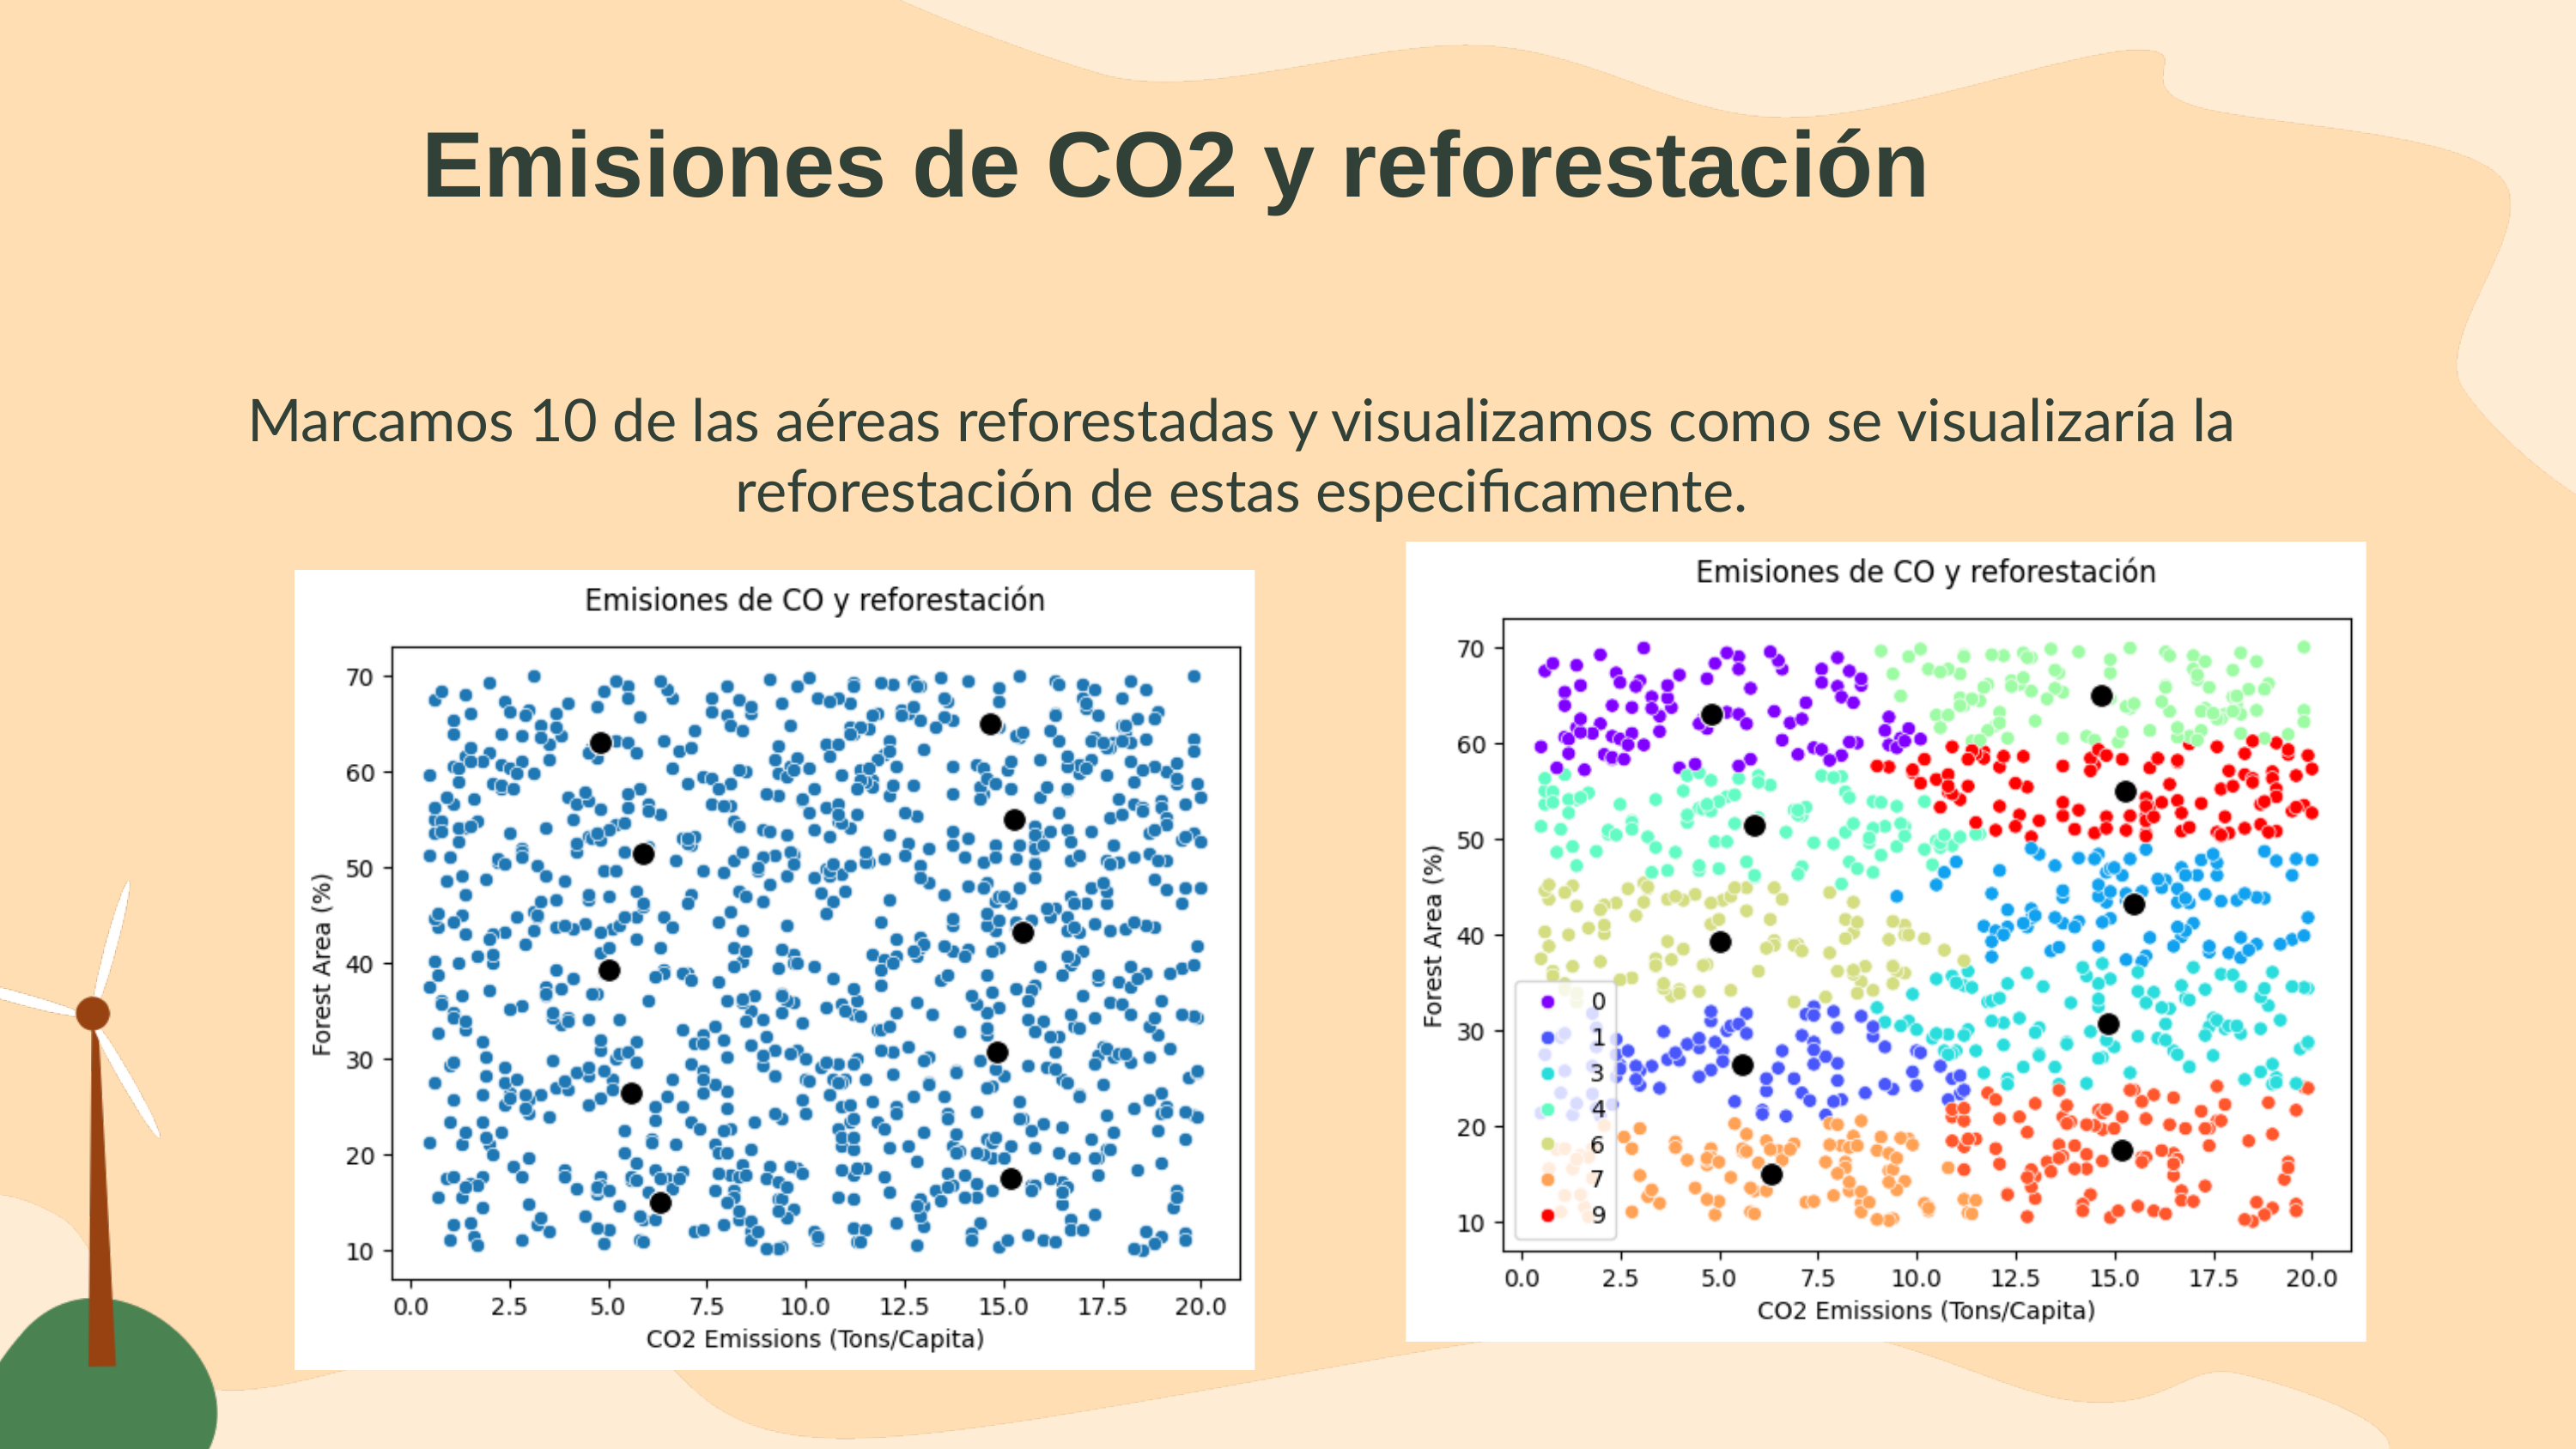

Emisiones de CO2 y reforestación
Marcamos 10 de las aéreas reforestadas y visualizamos como se visualizaría la reforestación de estas especificamente.